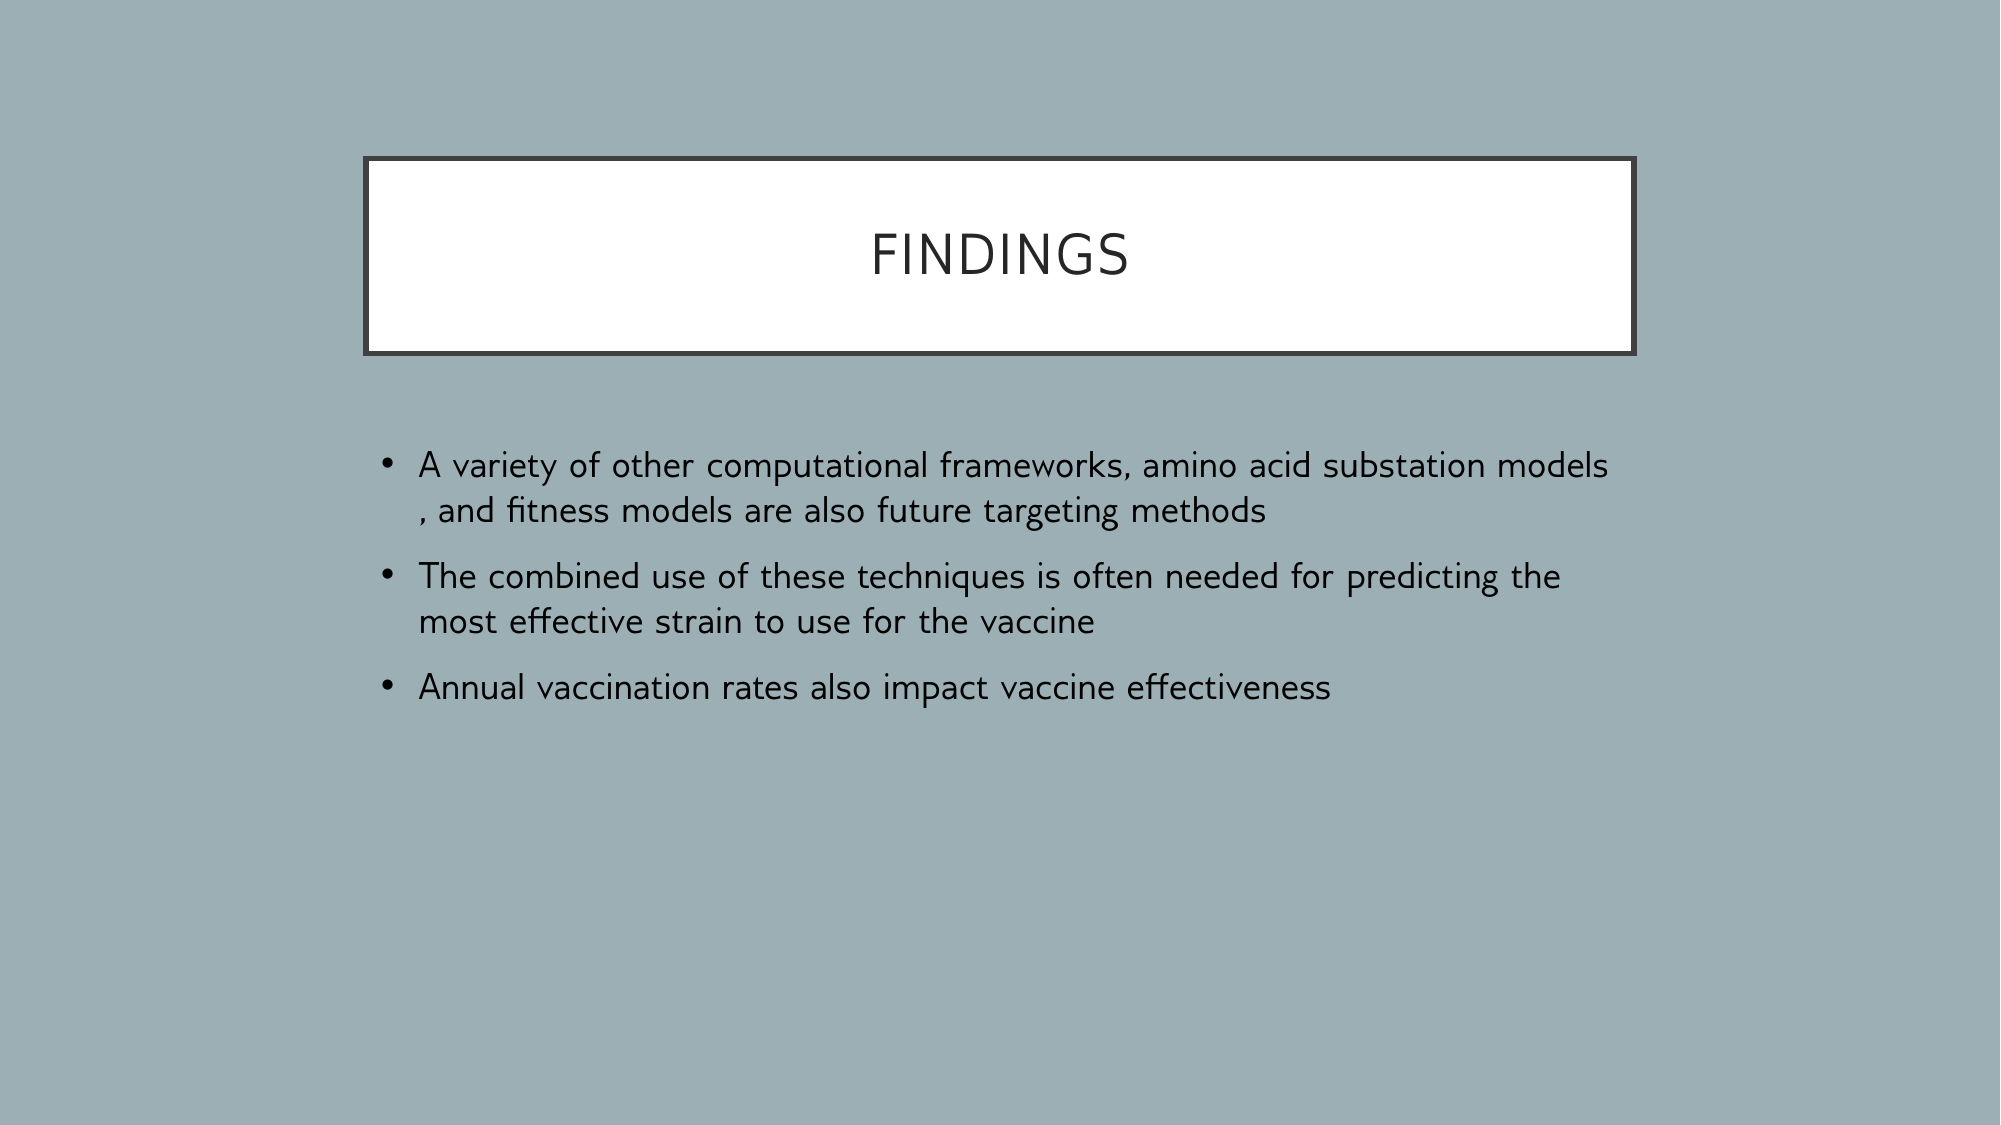

# Findings
A variety of other computational frameworks, amino acid substation models , and fitness models are also future targeting methods
The combined use of these techniques is often needed for predicting the most effective strain to use for the vaccine
Annual vaccination rates also impact vaccine effectiveness